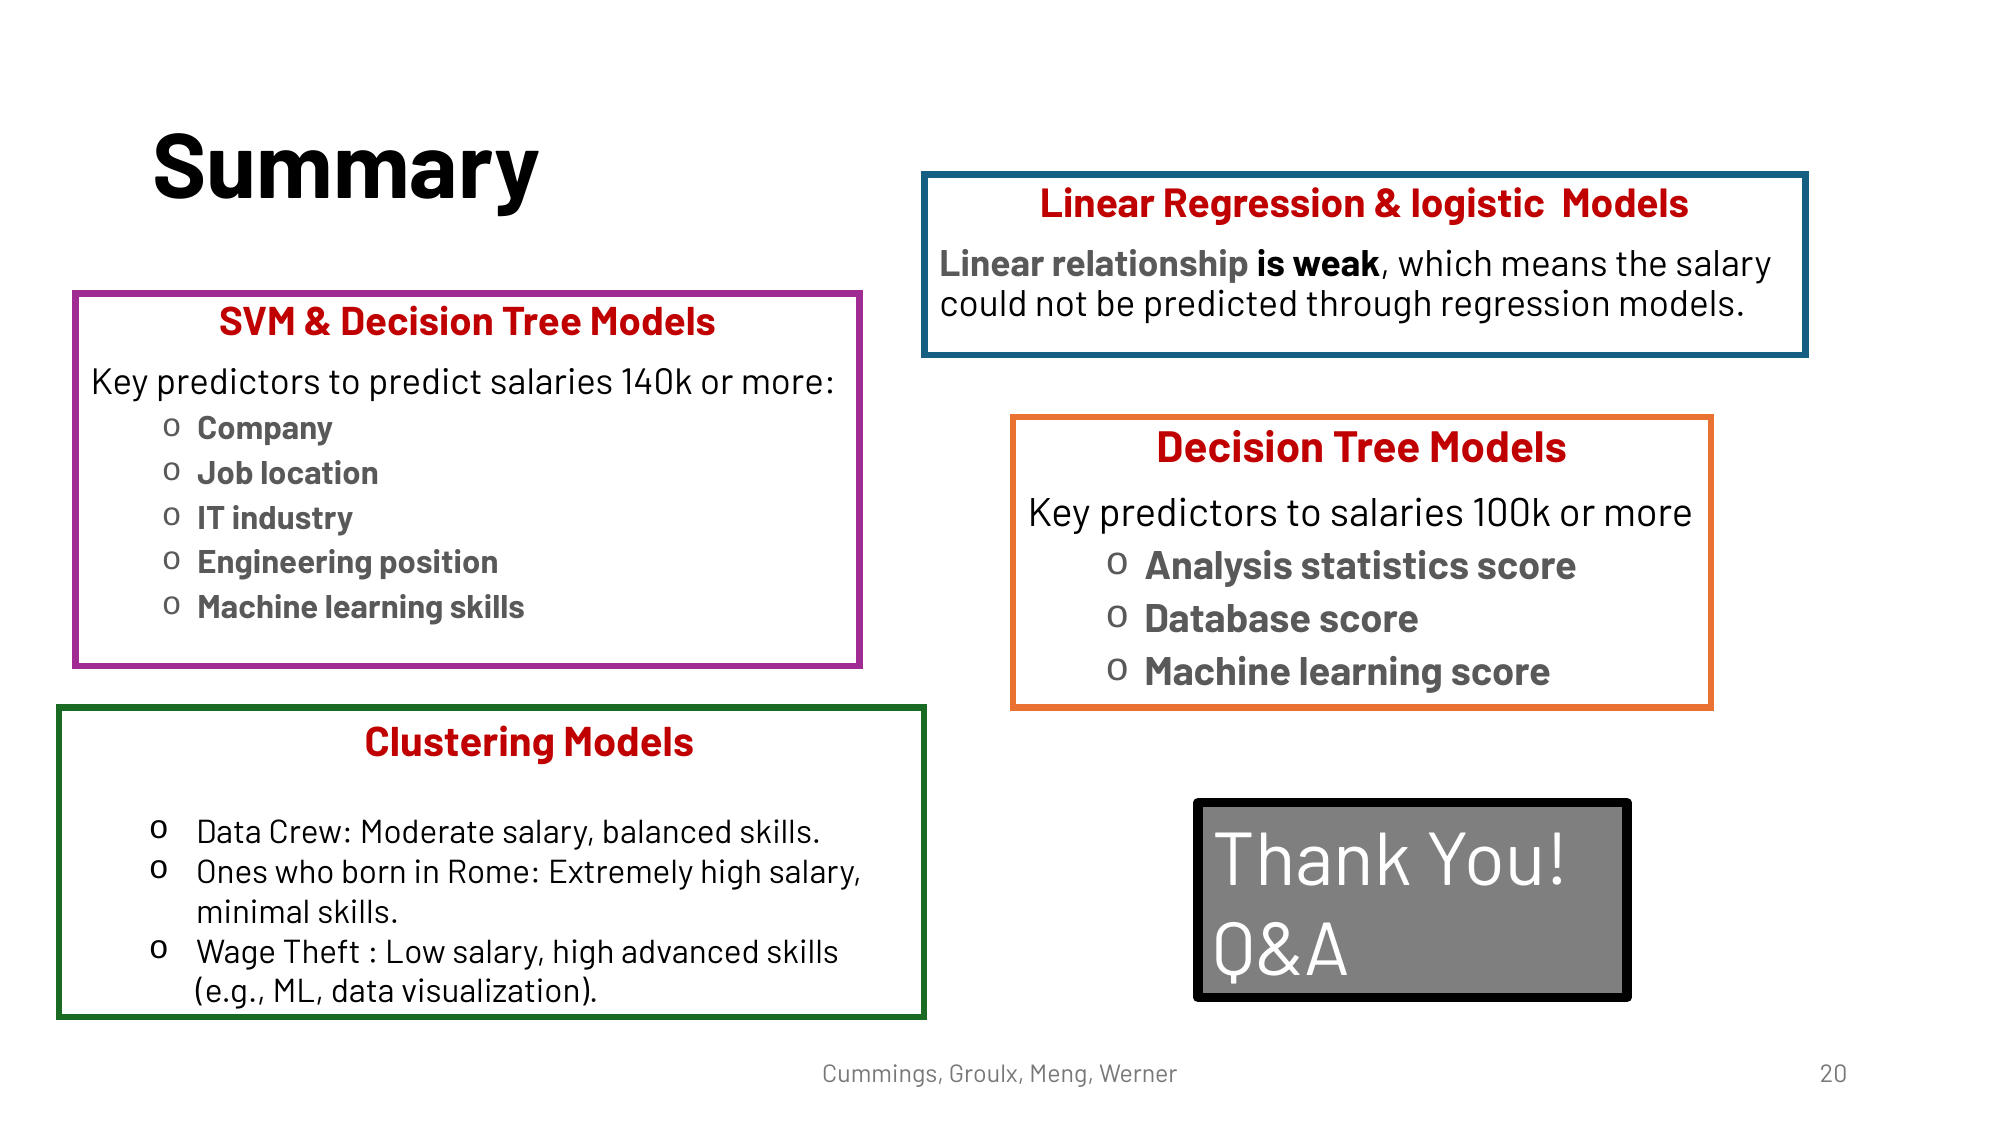

# Summary
Linear Regression & logistic  Models
Linear relationship is weak, which means the salary could not be predicted through regression models.

SVM & Decision Tree Models
Key predictors to predict salaries 140k or more:
Company
Job location
IT industry
Engineering position
Machine learning skills

Decision Tree Models
Key predictors to salaries 100k or more
Analysis statistics score
Database score
Machine learning score

Clustering Models

Data Crew: Moderate salary, balanced skills.
Ones who born in Rome: Extremely high salary, minimal skills.
Wage Theft : Low salary, high advanced skills (e.g., ML, data visualization).
Thank You!
Q&A
Cummings, Groulx, Meng, Werner
20